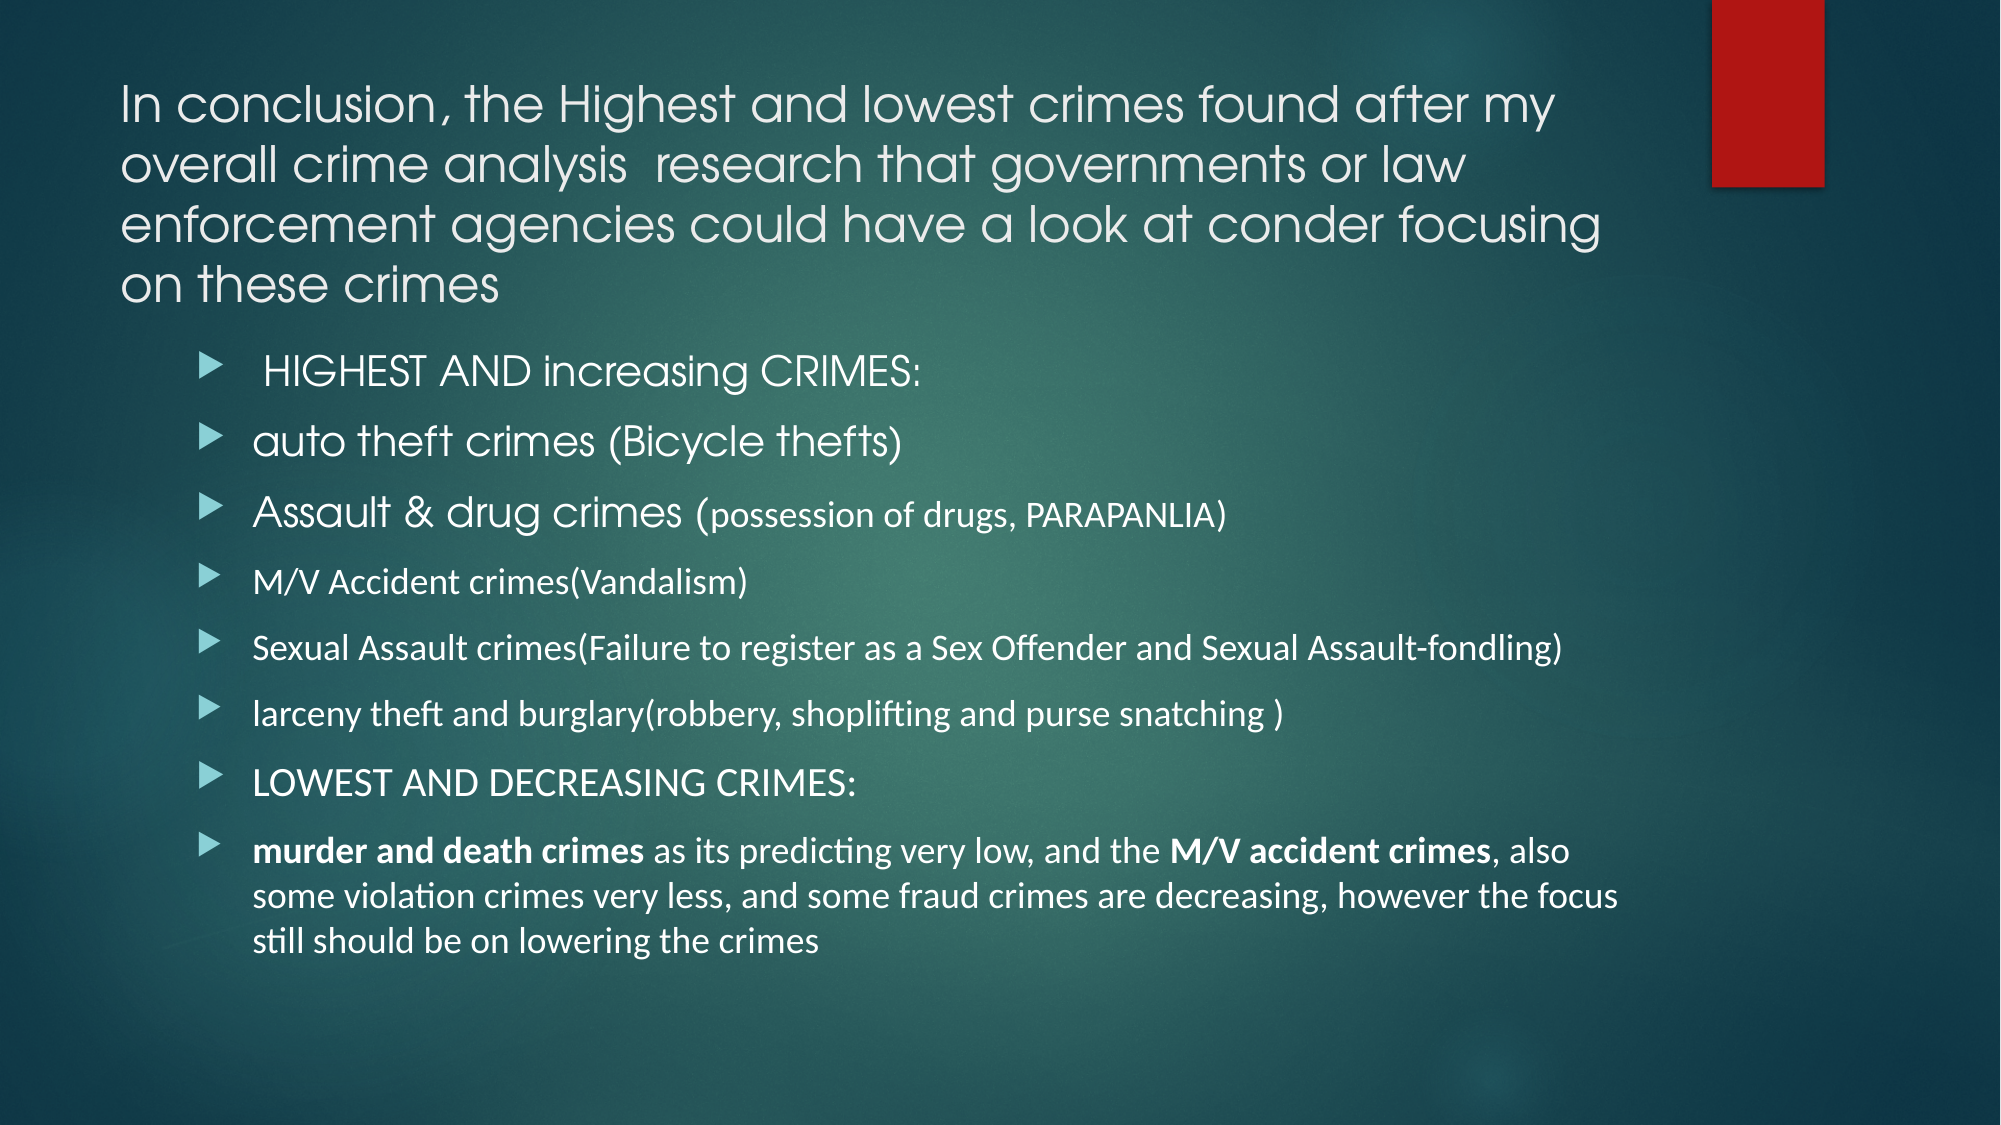

# In conclusion, the Highest and lowest crimes found after my overall crime analysis  research that governments or law enforcement agencies could have a look at conder focusing on these crimes
 HIGHEST AND increasing CRIMES:
auto theft crimes (Bicycle thefts)
Assault & drug crimes (possession of drugs, PARAPANLIA)
M/V Accident crimes(Vandalism)
Sexual Assault crimes(Failure to register as a Sex Offender and Sexual Assault-fondling)
larceny theft and burglary(robbery, shoplifting and purse snatching )
LOWEST AND DECREASING CRIMES:
murder and death crimes as its predicting very low, and the M/V accident crimes, also some violation crimes very less, and some fraud crimes are decreasing, however the focus still should be on lowering the crimes